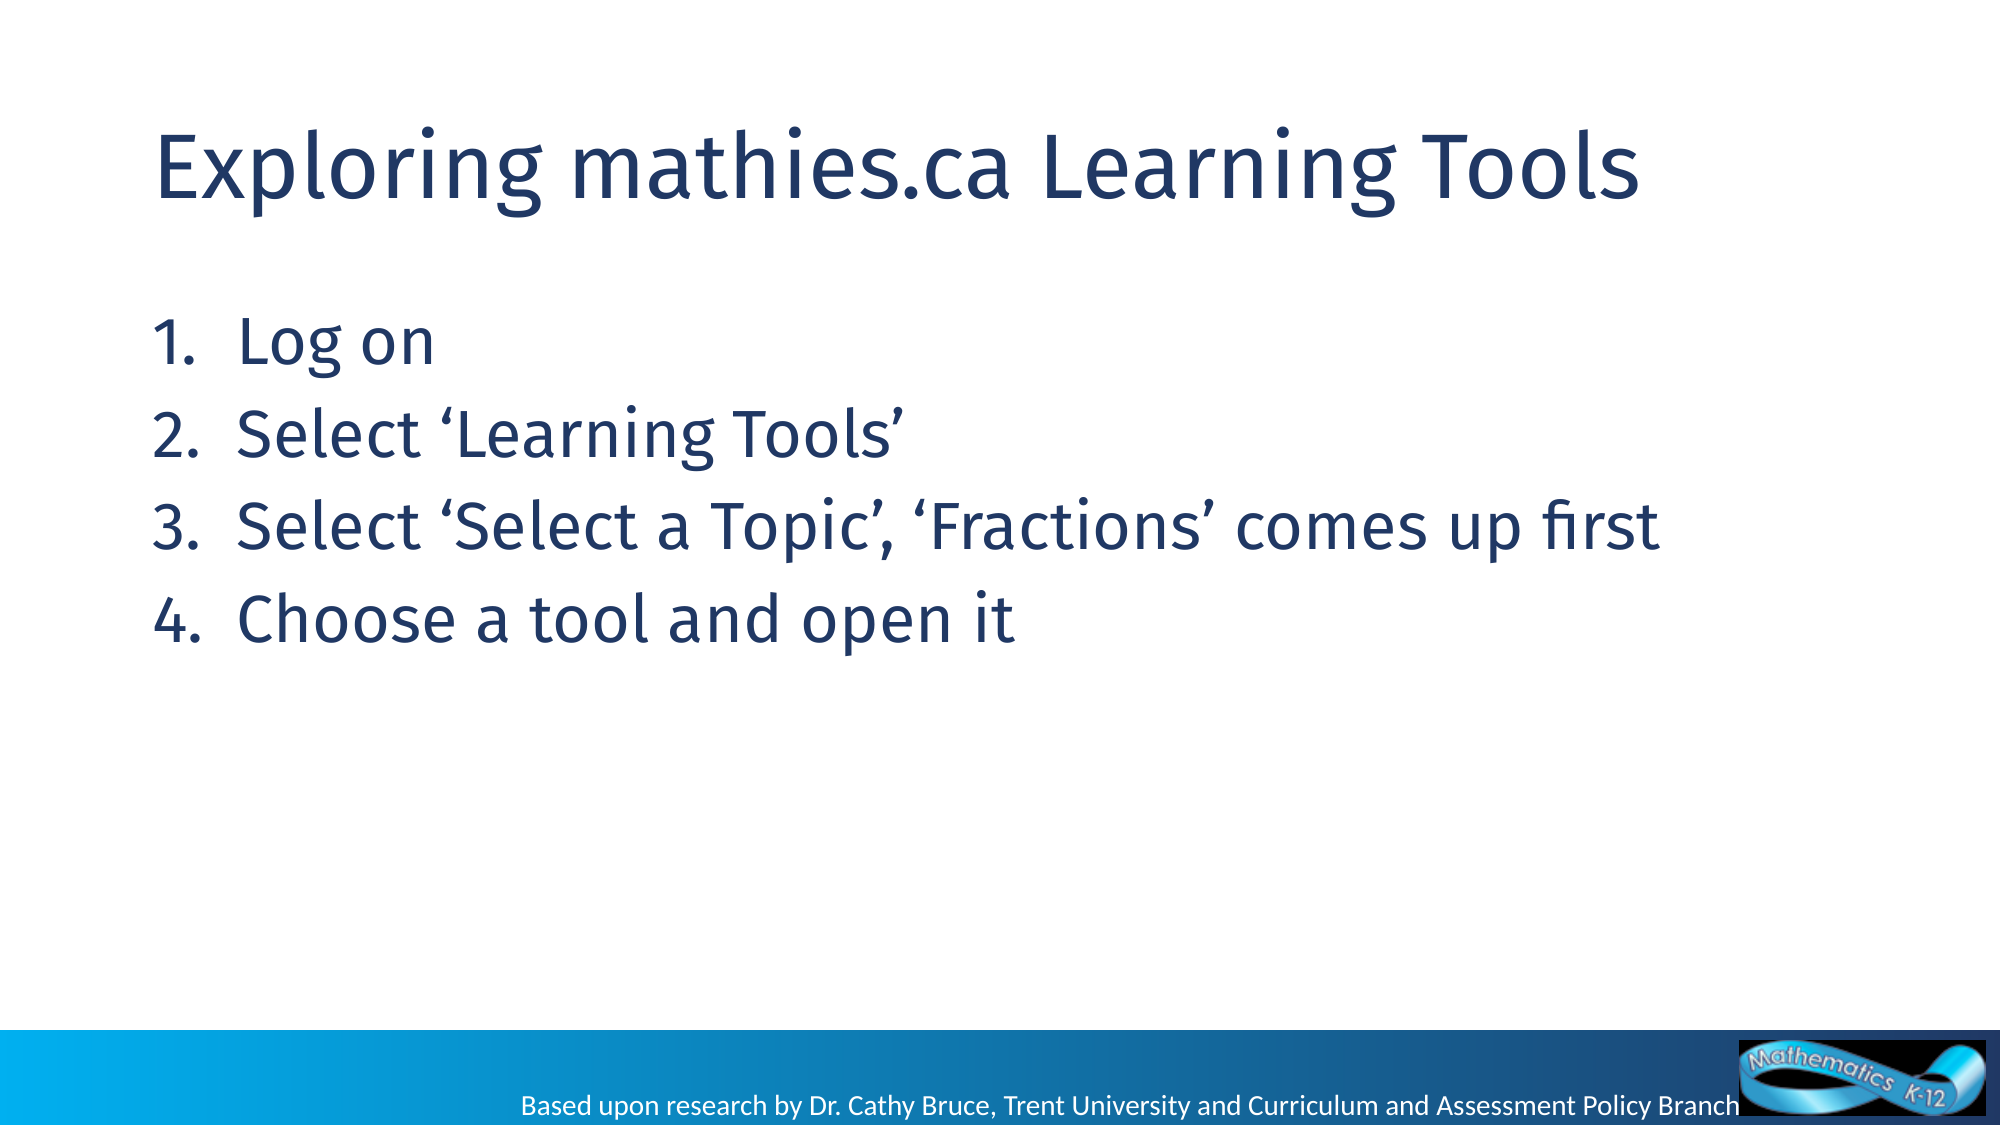

# Exploring mathies.ca Learning Tools
Log on
Select ‘Learning Tools’
Select ‘Select a Topic’, ‘Fractions’ comes up first
Choose a tool and open it